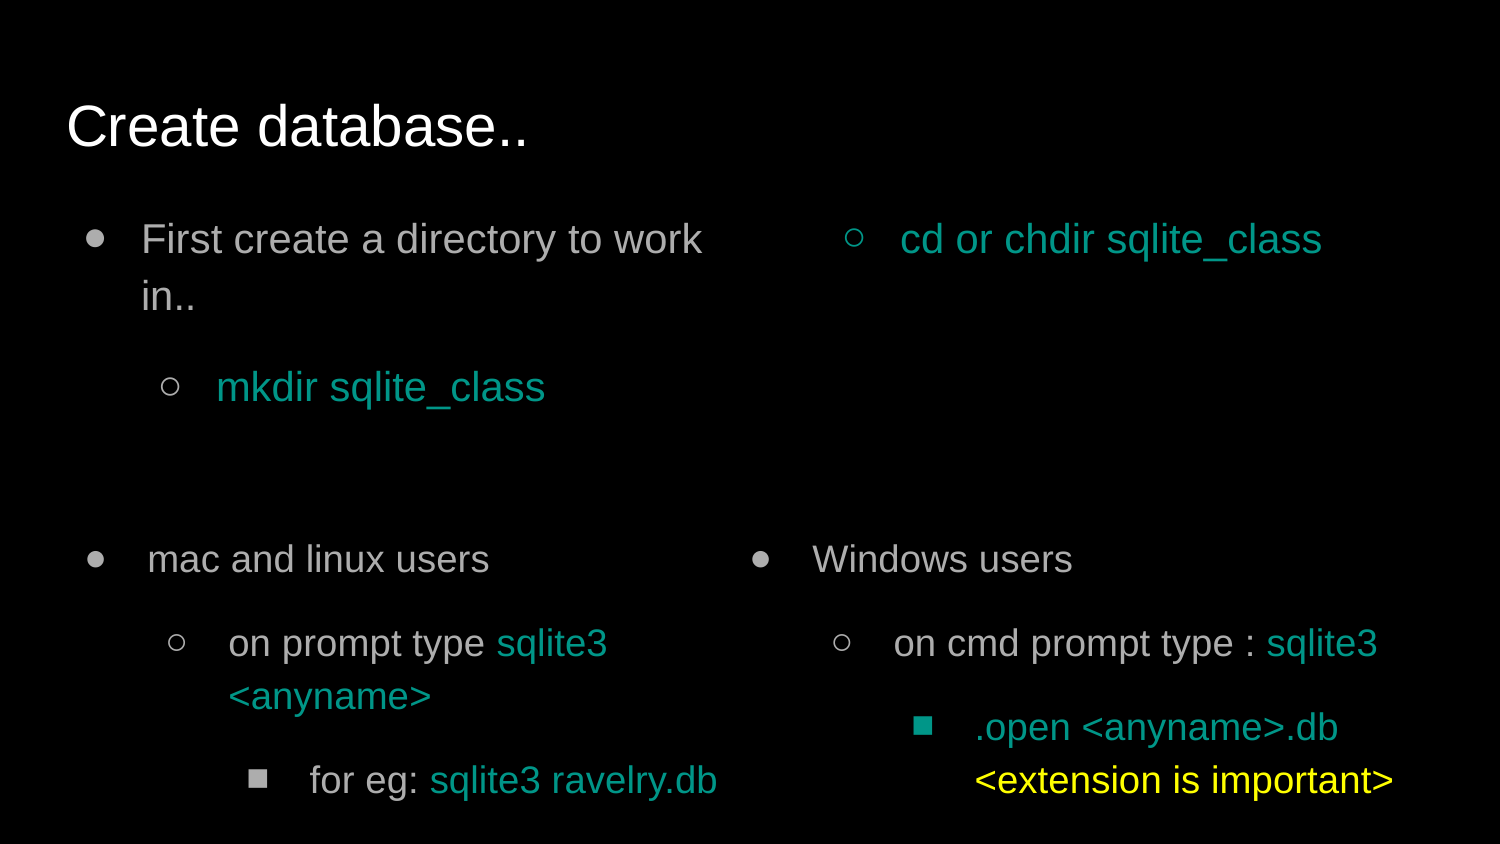

# Create database..
First create a directory to work in..
mkdir sqlite_class
cd or chdir sqlite_class

mac and linux users
on prompt type sqlite3 <anyname>
for eg: sqlite3 ravelry.db
Windows users
on cmd prompt type : sqlite3
.open <anyname>.db <extension is important>

https://goo.gl/kCuA7F